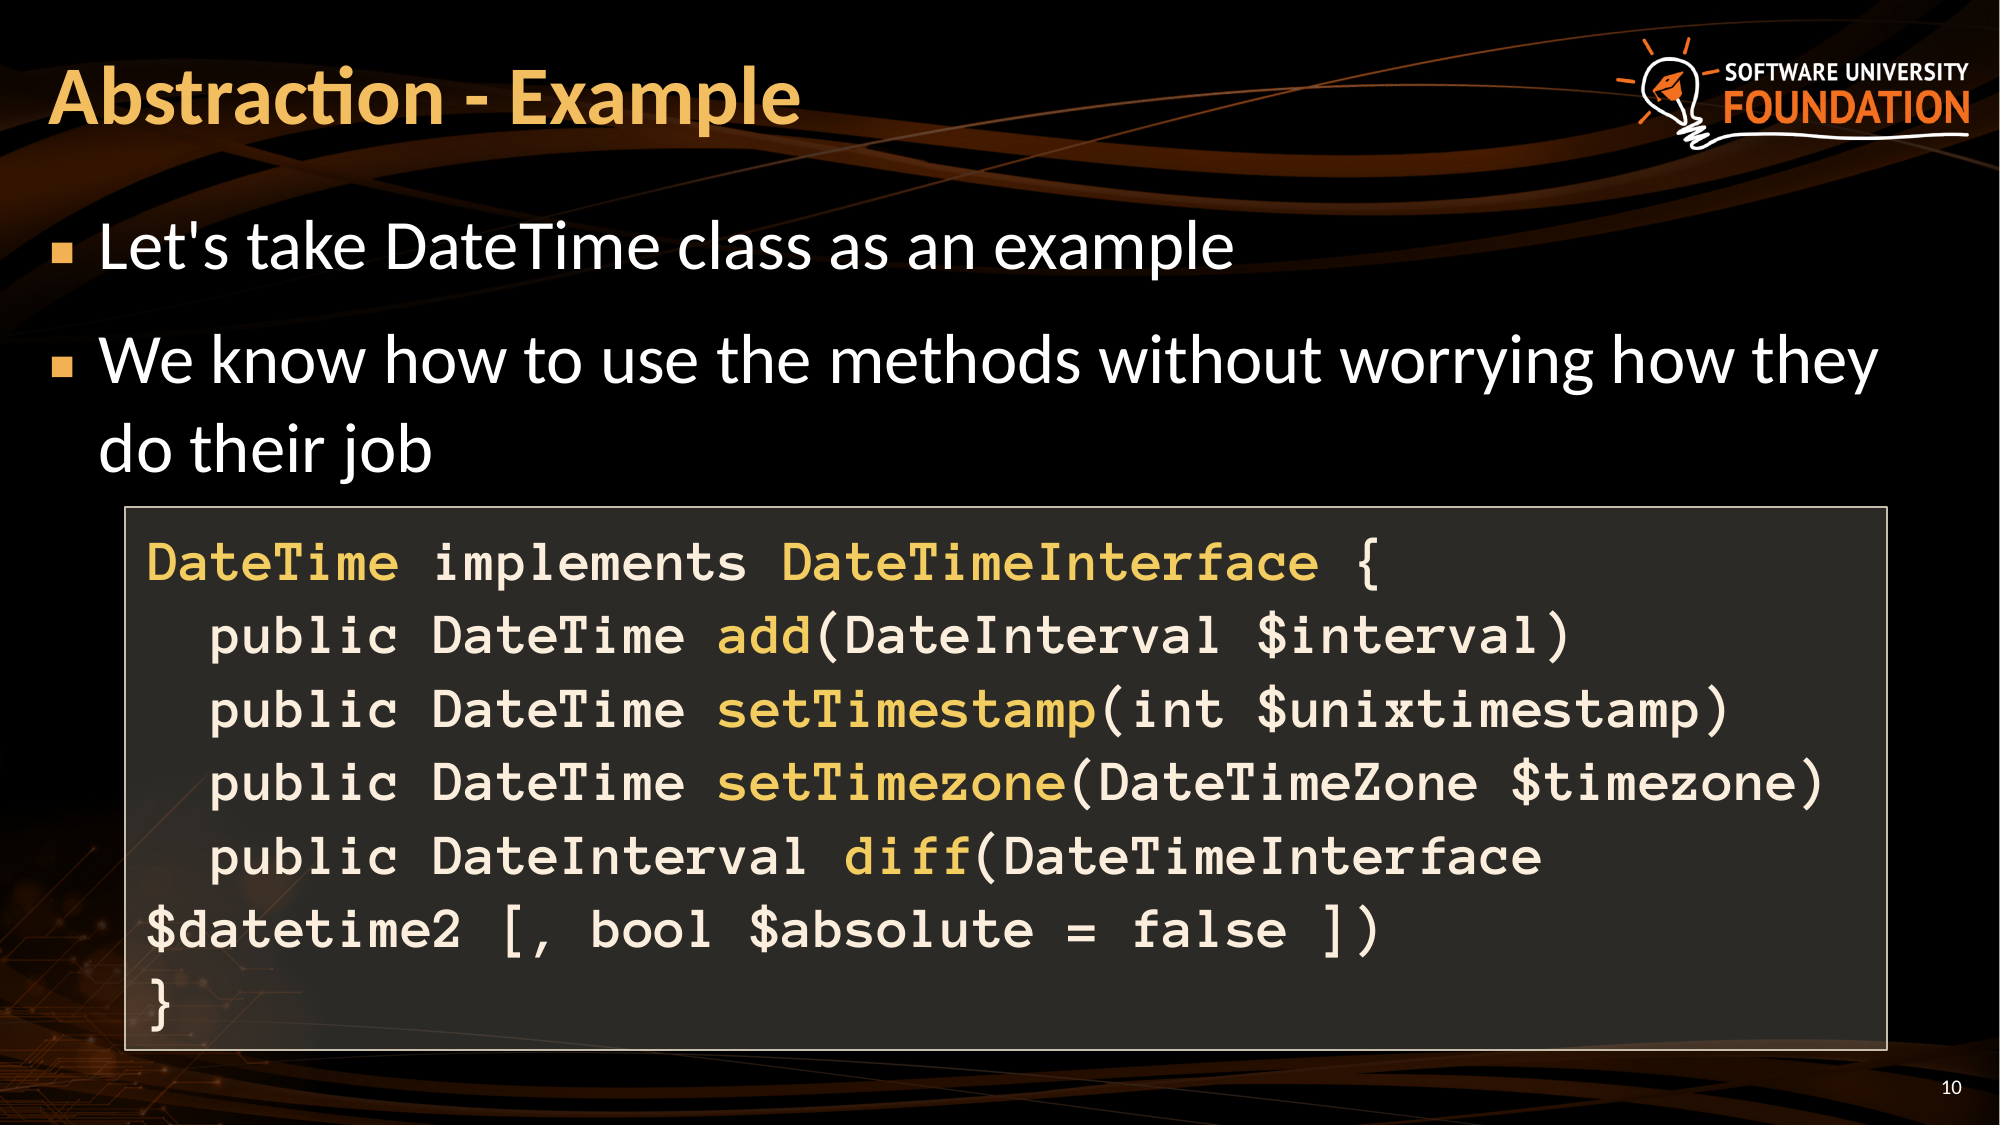

# Abstraction - Example
Let's take DateTime class as an example
We know how to use the methods without worrying how they do their job
DateTime implements DateTimeInterface {
  public DateTime add(DateInterval $interval)
  public DateTime setTimestamp(int $unixtimestamp)
  public DateTime setTimezone(DateTimeZone $timezone)
  public DateInterval diff(DateTimeInterface    	$datetime2 [, bool $absolute = false ])
}
10